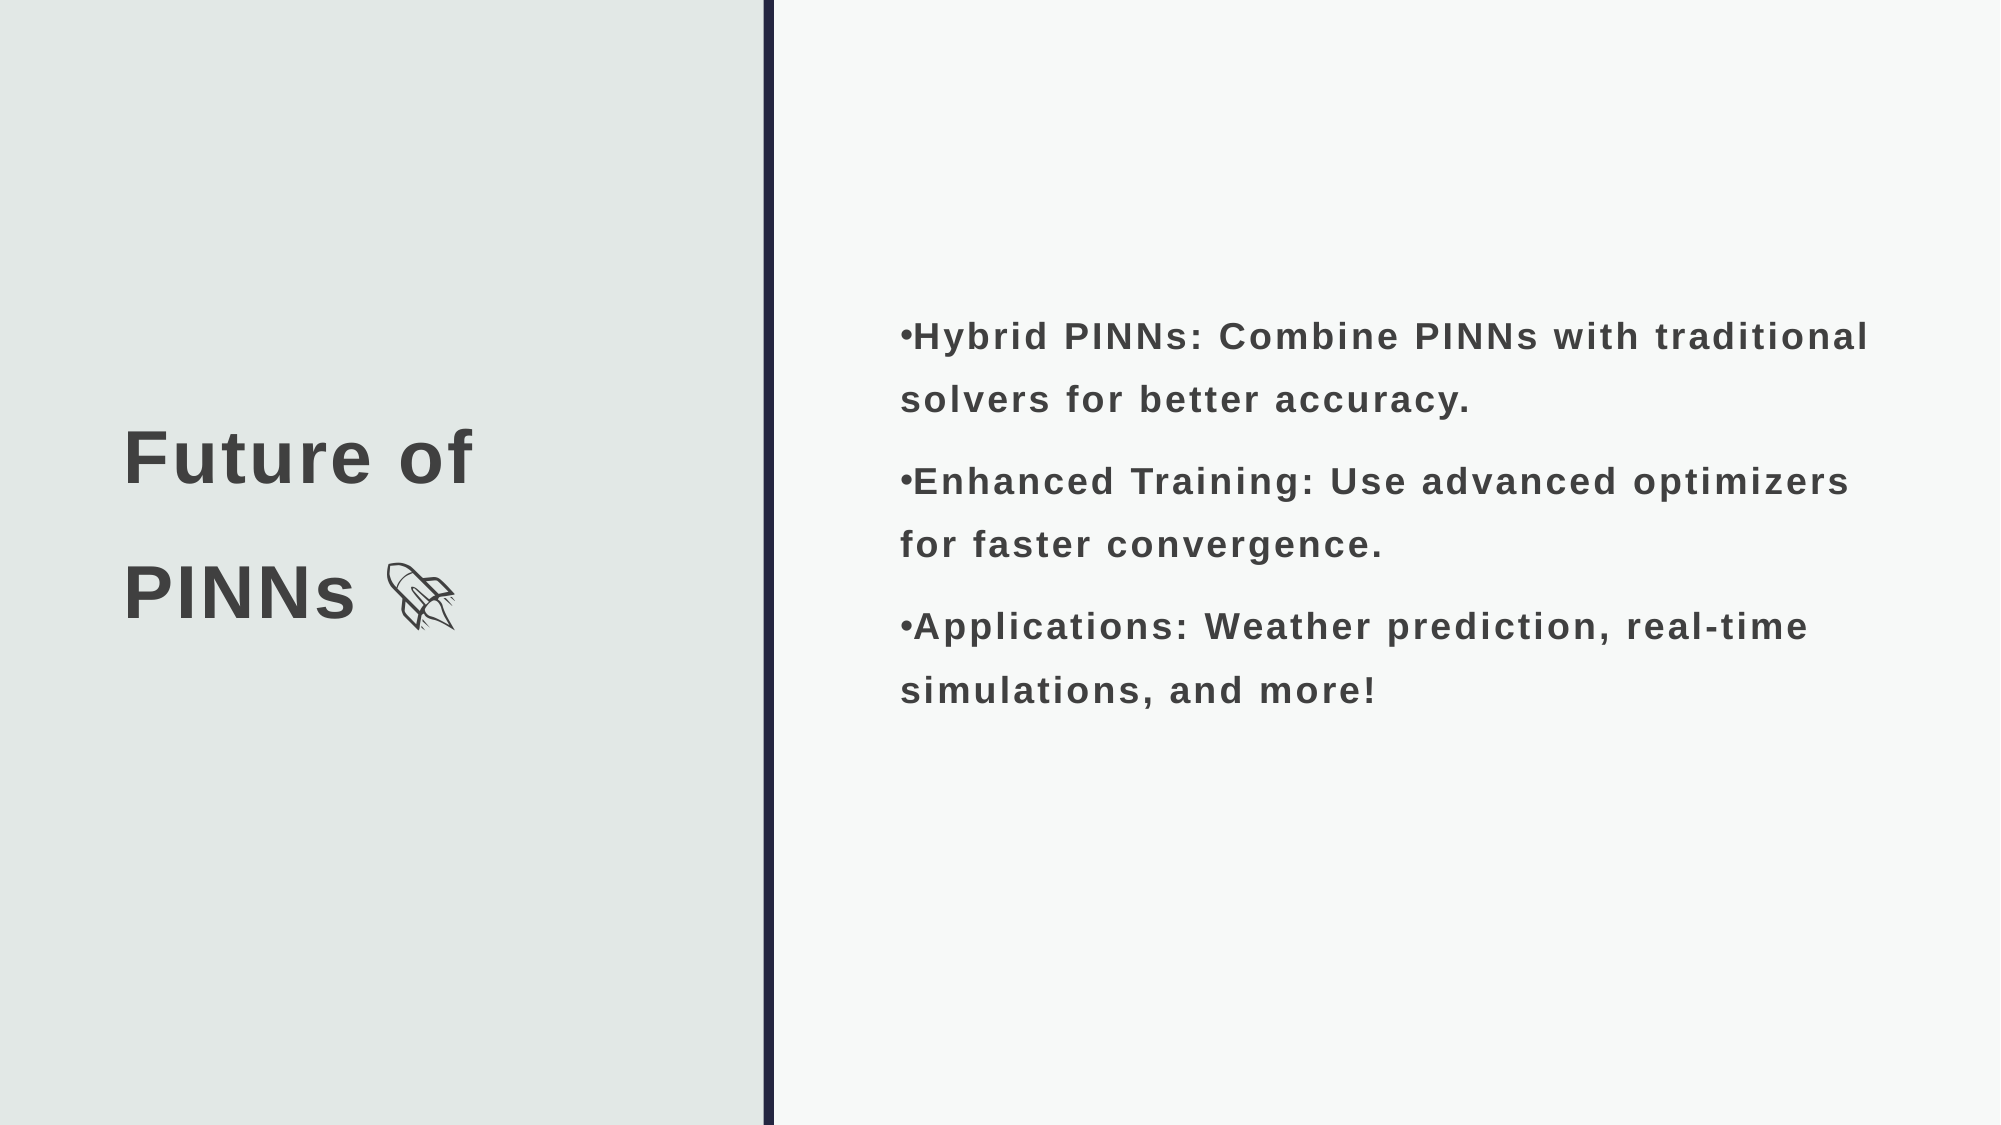

# Future of PINNs 🚀
Hybrid PINNs: Combine PINNs with traditional solvers for better accuracy.
Enhanced Training: Use advanced optimizers for faster convergence.
Applications: Weather prediction, real-time simulations, and more!